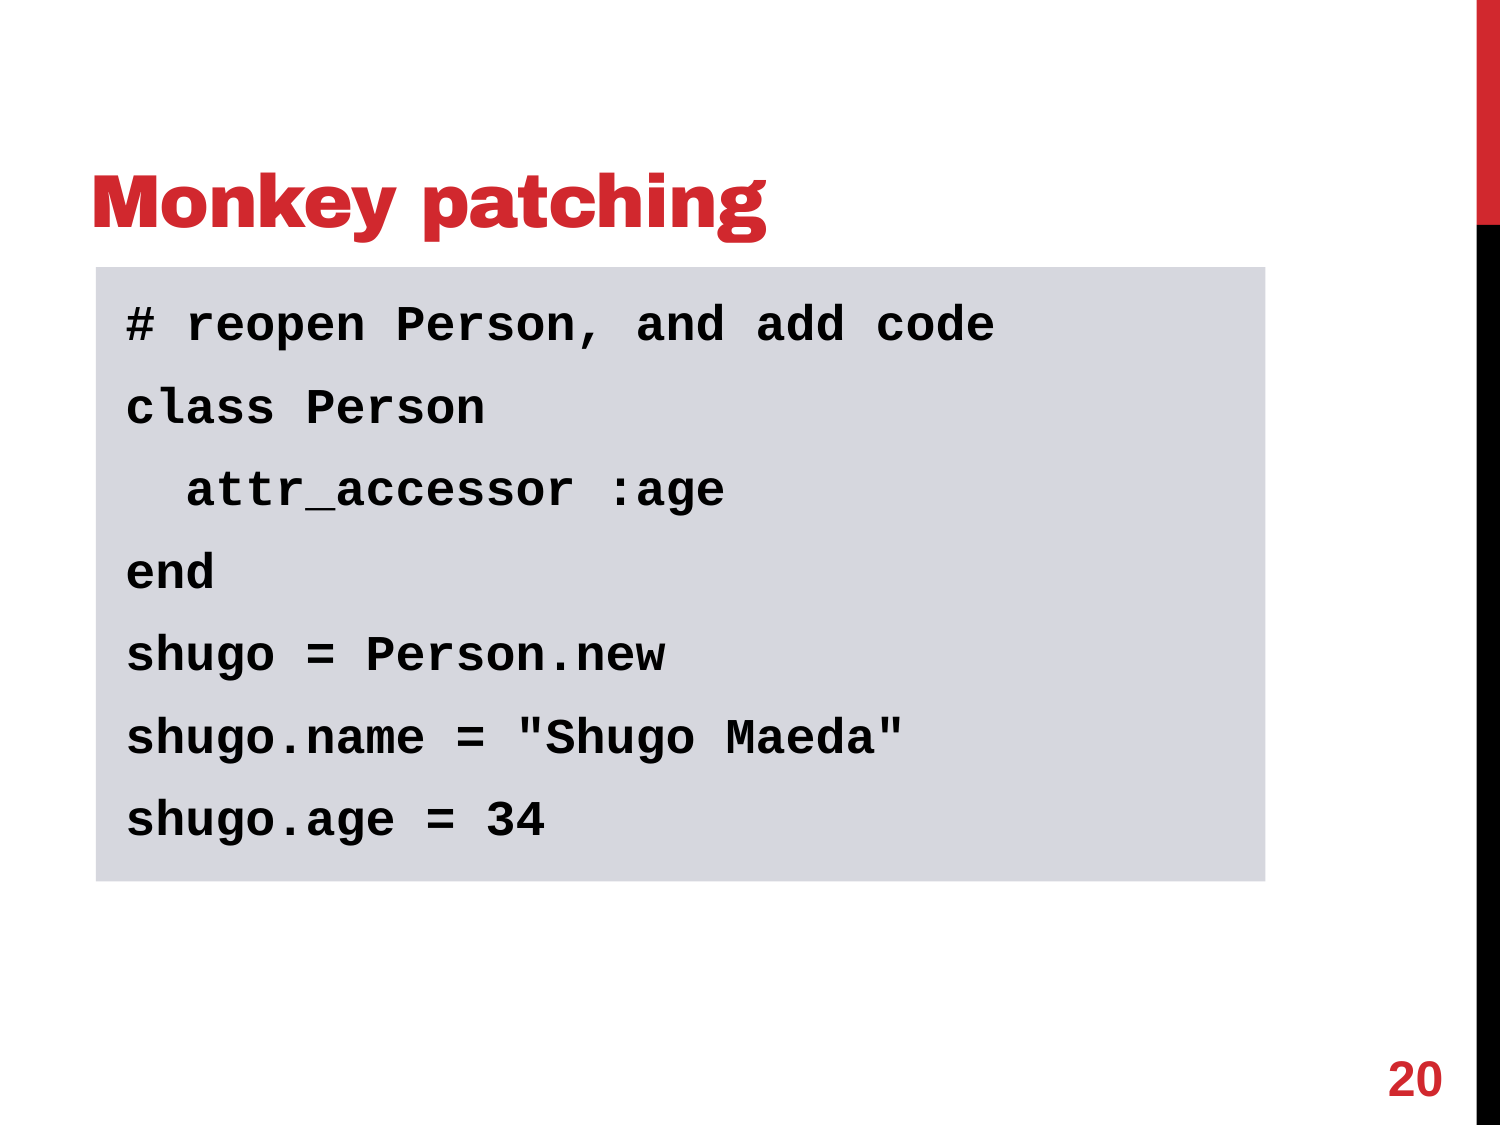

# Monkey patching
# reopen Person, and add code
class Person
  attr_accessor :age
end
shugo = Person.new
shugo.name = "Shugo Maeda"
shugo.age = 34
20